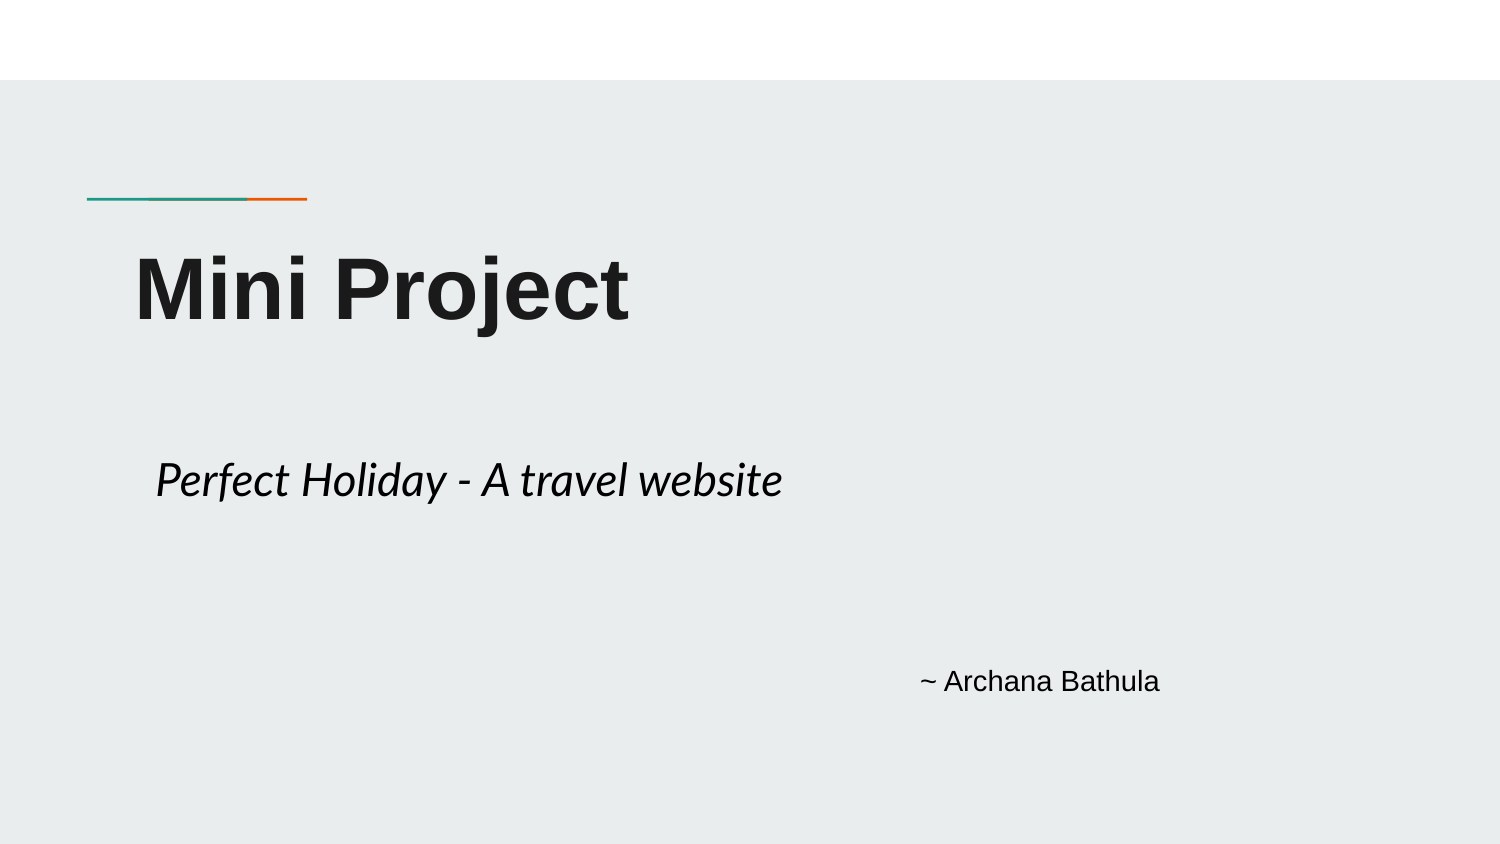

# Mini Project

          Perfect Holiday - A travel website
~ Archana Bathula